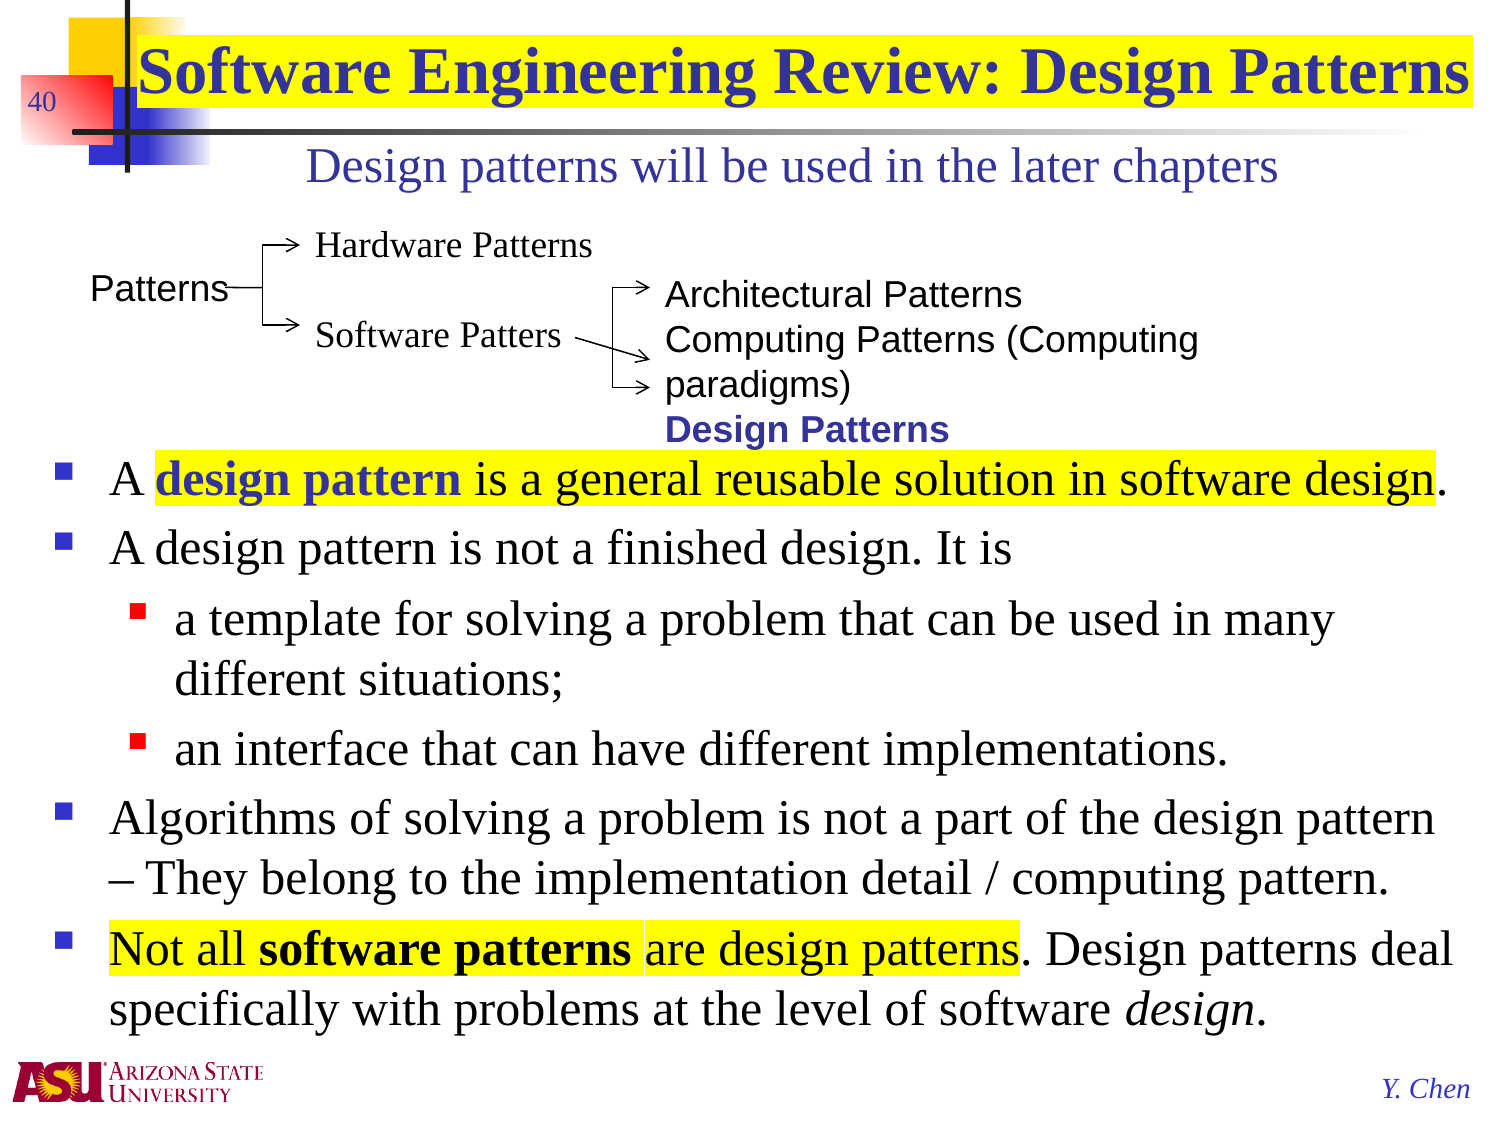

# Software Engineering Review: Design Patterns
40
Design patterns will be used in the later chapters
Hardware Patterns

Software Patters

Patterns
Architectural Patterns
Computing Patterns (Computing paradigms)
Design Patterns

A design pattern is a general reusable solution in software design.
A design pattern is not a finished design. It is
a template for solving a problem that can be used in many different situations;
an interface that can have different implementations.
Algorithms of solving a problem is not a part of the design pattern – They belong to the implementation detail / computing pattern.
Not all software patterns are design patterns. Design patterns deal specifically with problems at the level of software design.